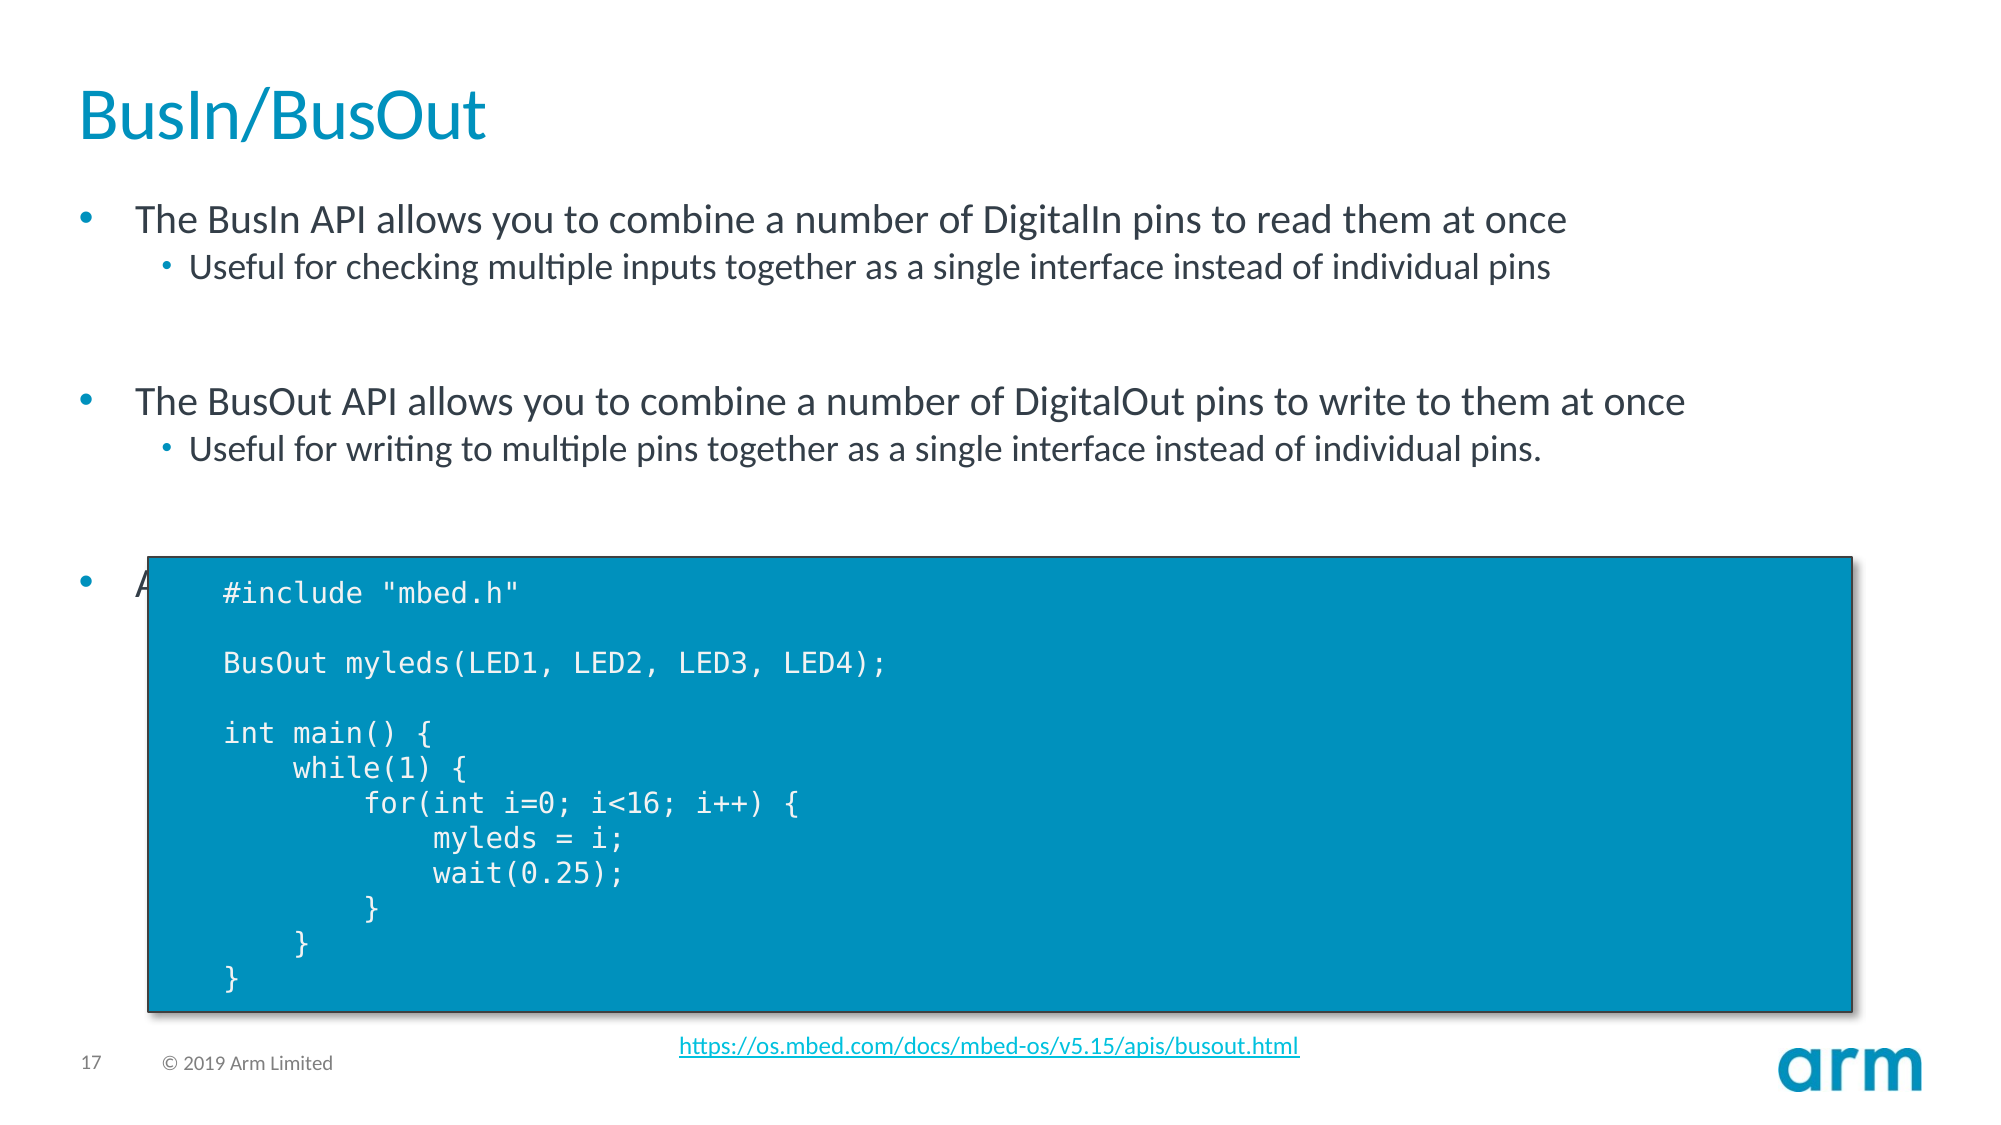

# BusIn/BusOut
The BusIn API allows you to combine a number of DigitalIn pins to read them at once
Useful for checking multiple inputs together as a single interface instead of individual pins

The BusOut API allows you to combine a number of DigitalOut pins to write to them at once
Useful for writing to multiple pins together as a single interface instead of individual pins.

Any number of Arm Mbed pins can be used as a BusIn or BusOut, for example:

#include "mbed.h"

BusOut myleds(LED1, LED2, LED3, LED4);

int main() {
    while(1) {
        for(int i=0; i<16; i++) {
            myleds = i;
            wait(0.25);
        }
    }
}
https://os.mbed.com/docs/mbed-os/v5.15/apis/busout.html